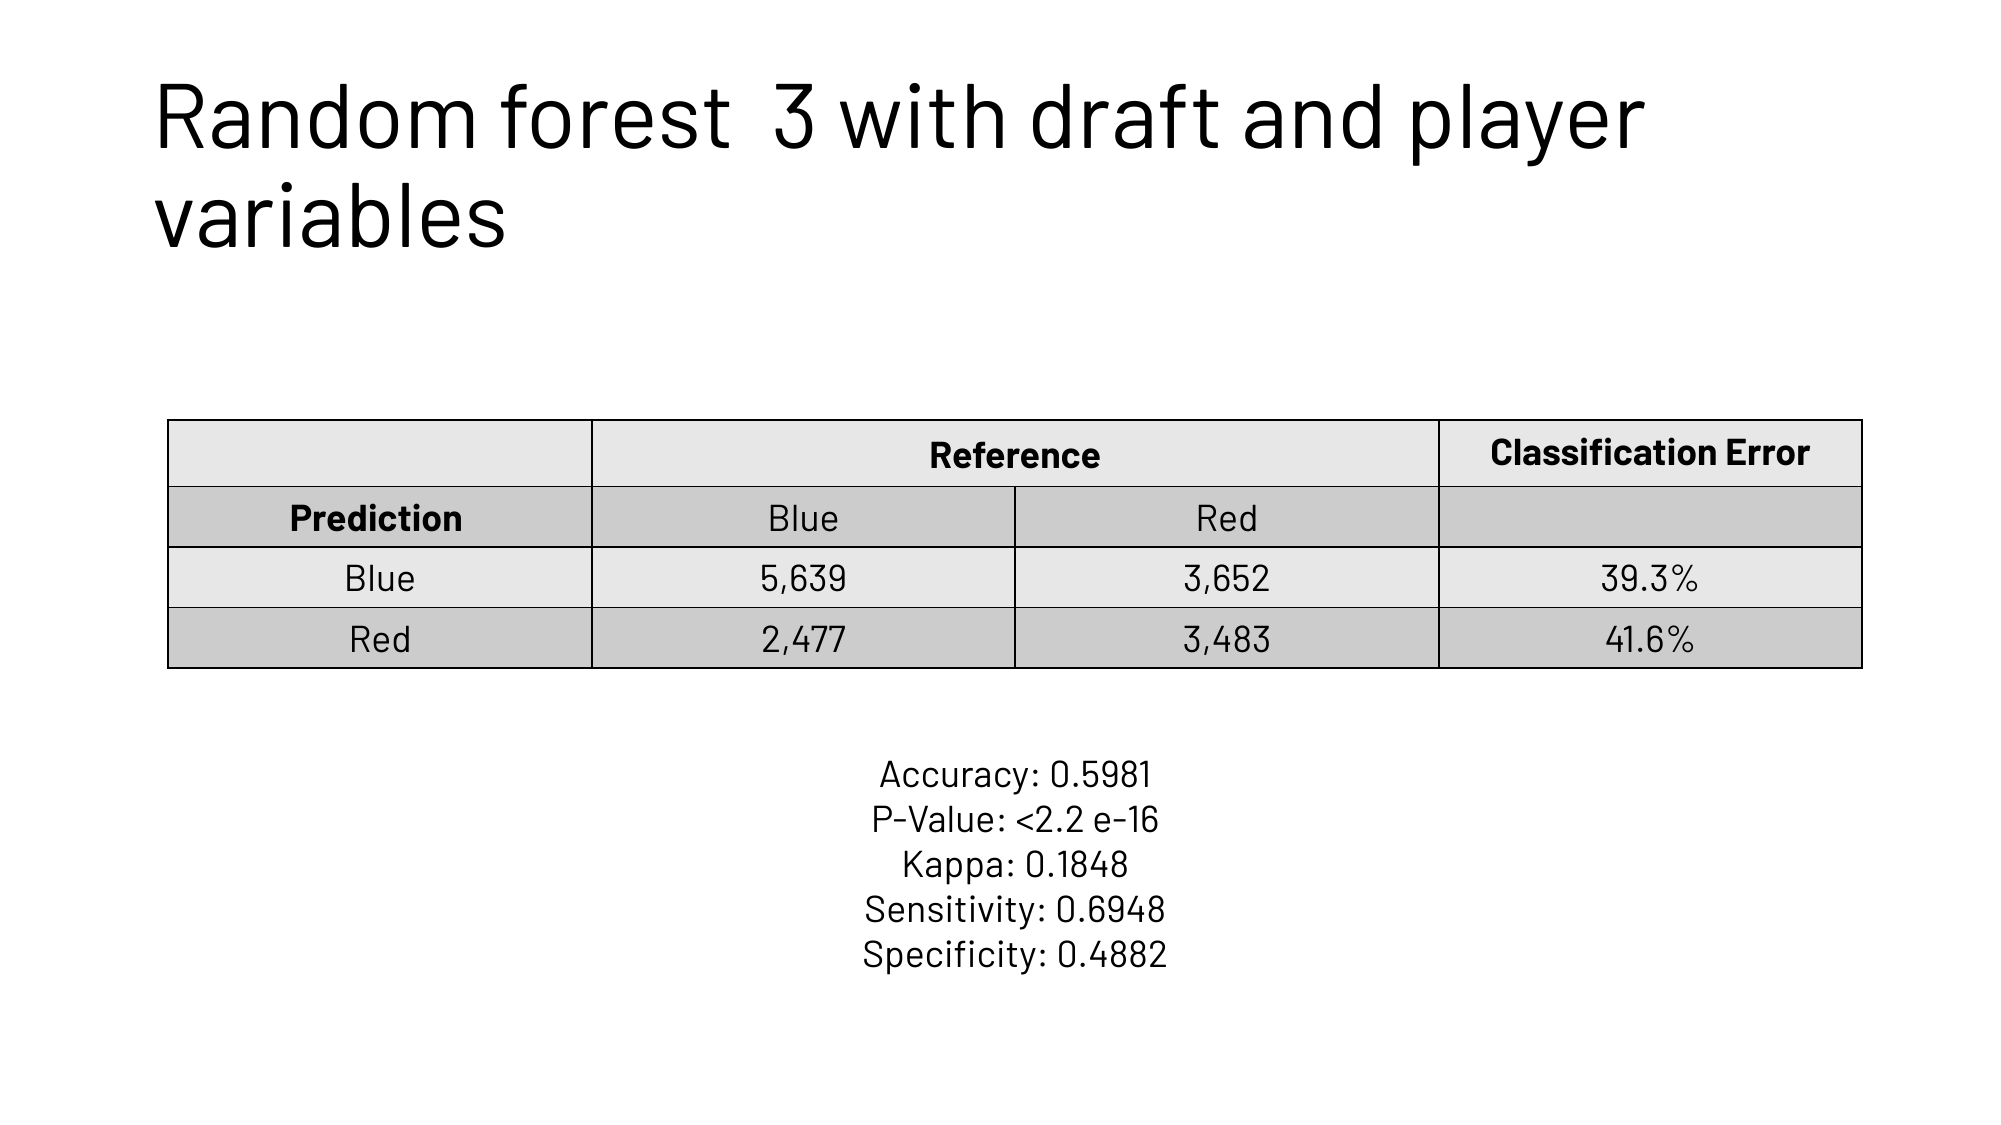

# Random forest  3 with draft and player variables
|  | Reference |  | Classification Error |
| --- | --- | --- | --- |
| Prediction | Blue | Red |  |
| Blue | 5,639 | 3,652 | 39.3% |
| Red | 2,477 | 3,483 | 41.6% |
Accuracy: 0.5981
P-Value: <2.2 e-16
Kappa: 0.1848
Sensitivity: 0.6948
Specificity: 0.4882